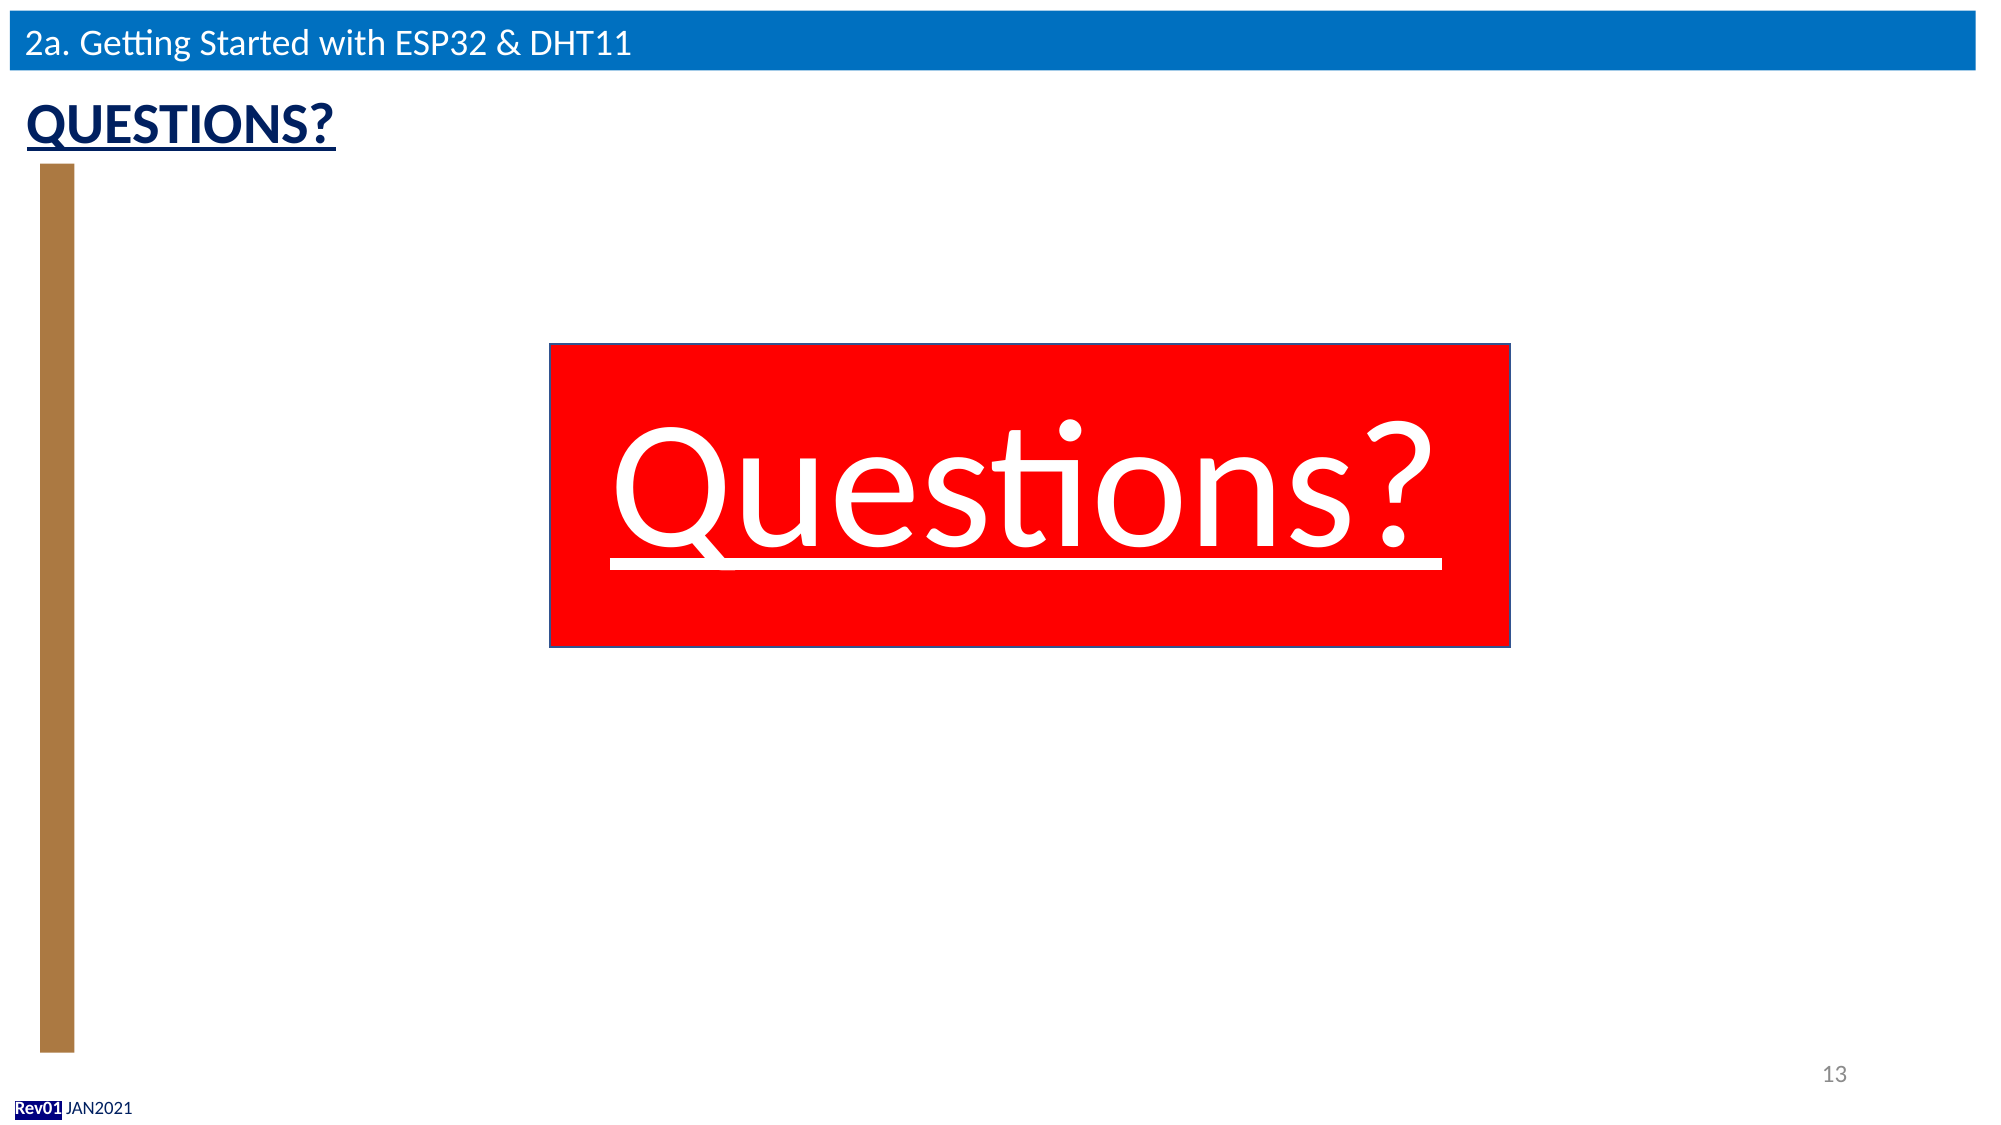

2a. Getting Started with ESP32 & DHT11
QUESTIONS?

Questions?
13
Rev01 JAN2021